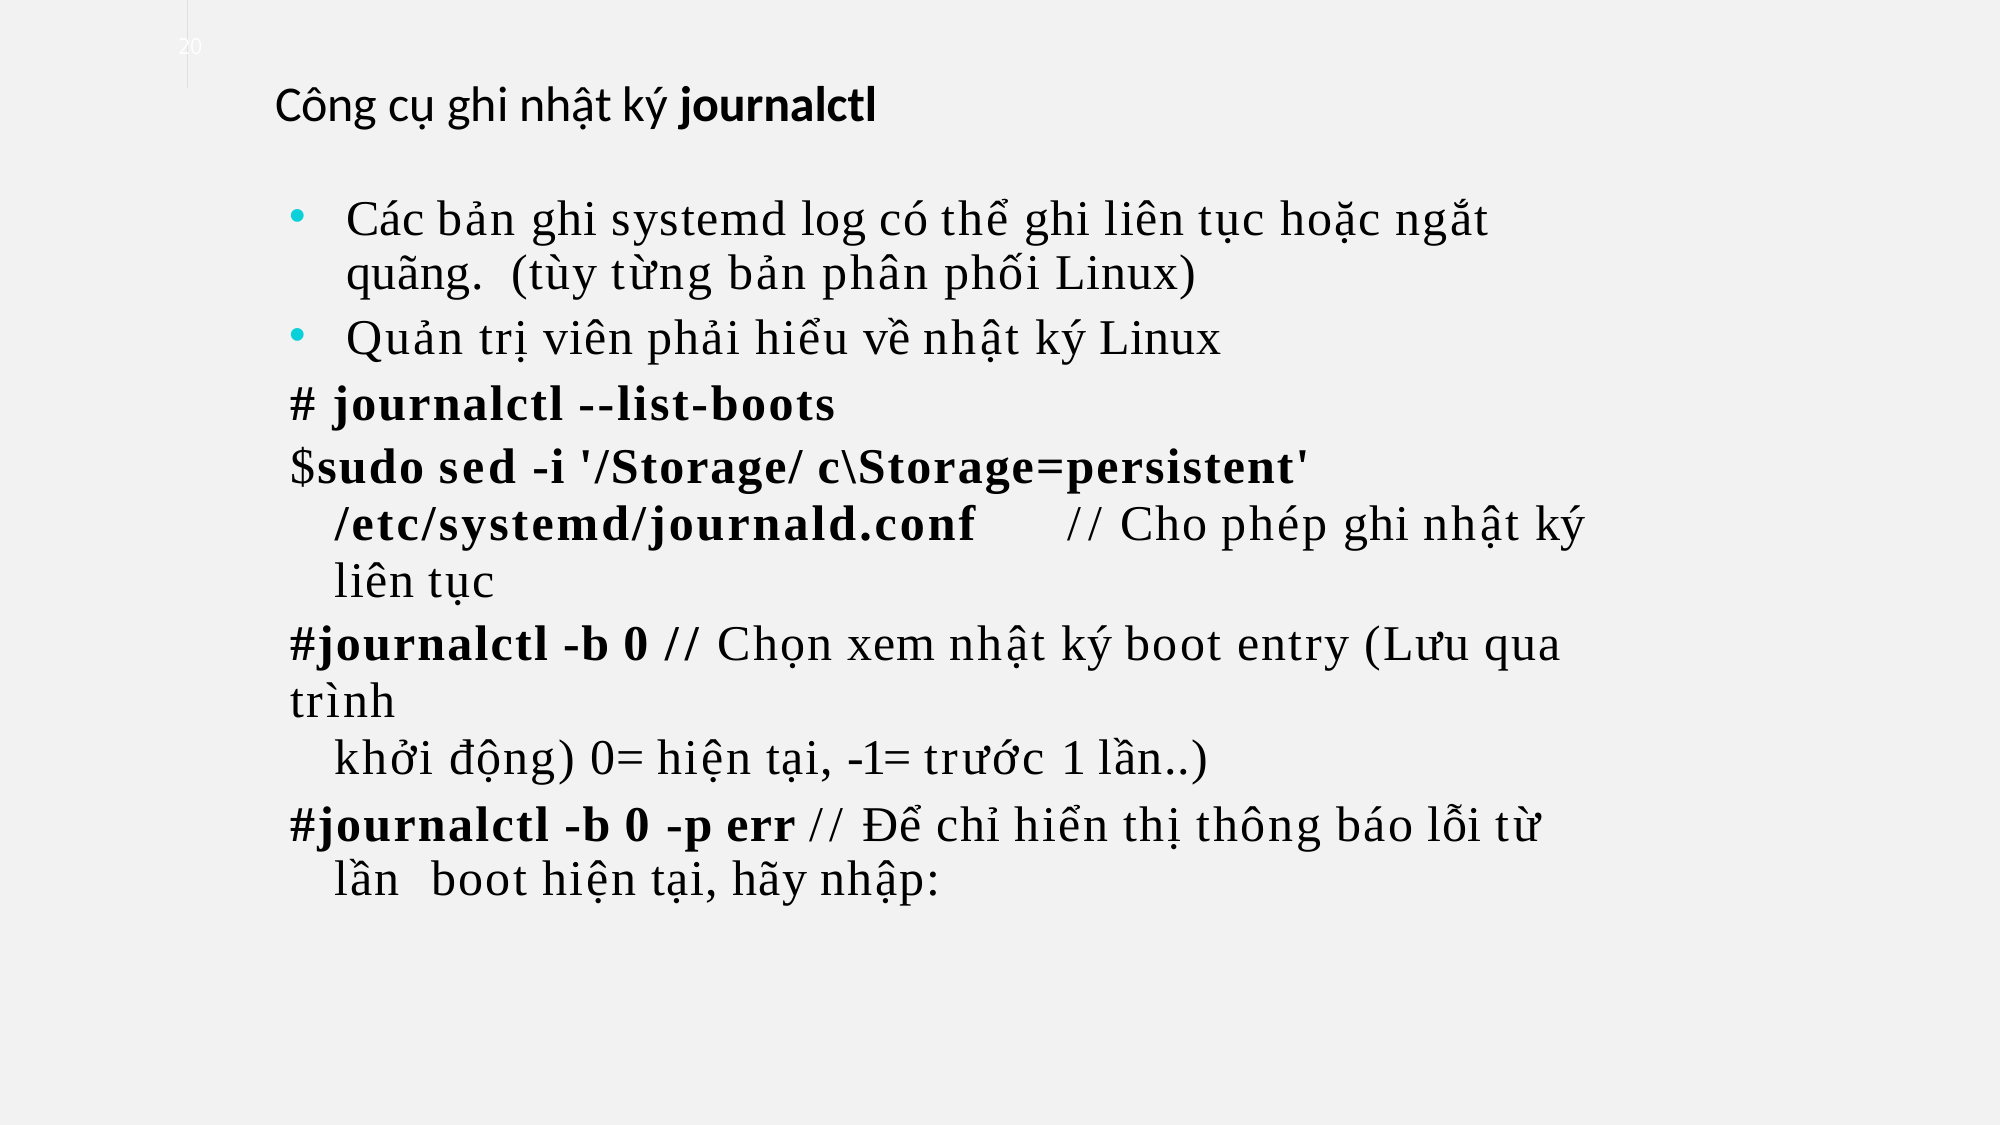

20
Công cụ ghi nhật ký journalctl

Các bản ghi systemd log có thể ghi liên tục hoặc ngắt quãng.  (tùy từng bản phân phối Linux)
Quản trị viên phải hiểu về nhật ký Linux
# journalctl --list-boots
$sudo sed -i '/Storage/ c\Storage=persistent'
/etc/systemd/journald.conf	// Cho phép ghi nhật ký liên tục
#journalctl -b 0 // Chọn xem nhật ký boot entry (Lưu qua trình
khởi động) 0= hiện tại, -1= trước 1 lần..)
#journalctl -b 0 -p err // Để chỉ hiển thị thông báo lỗi từ lần  boot hiện tại, hãy nhập: